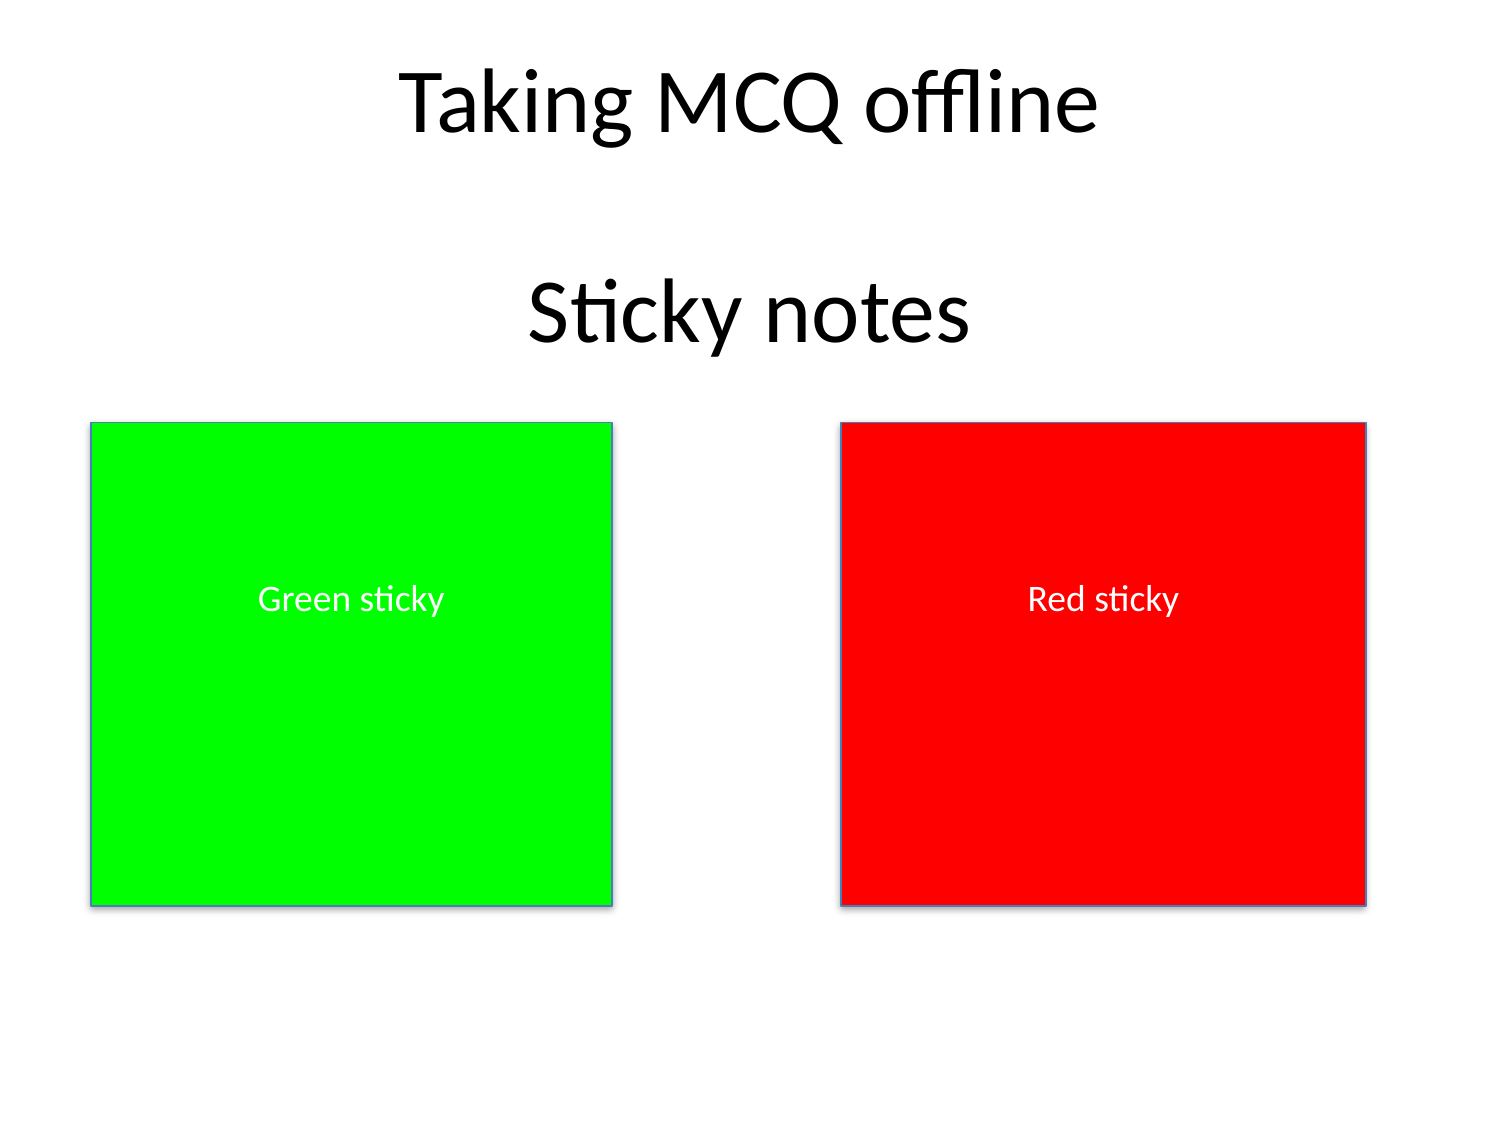

# Taking MCQ offline
Sticky notes
Green sticky

Red sticky